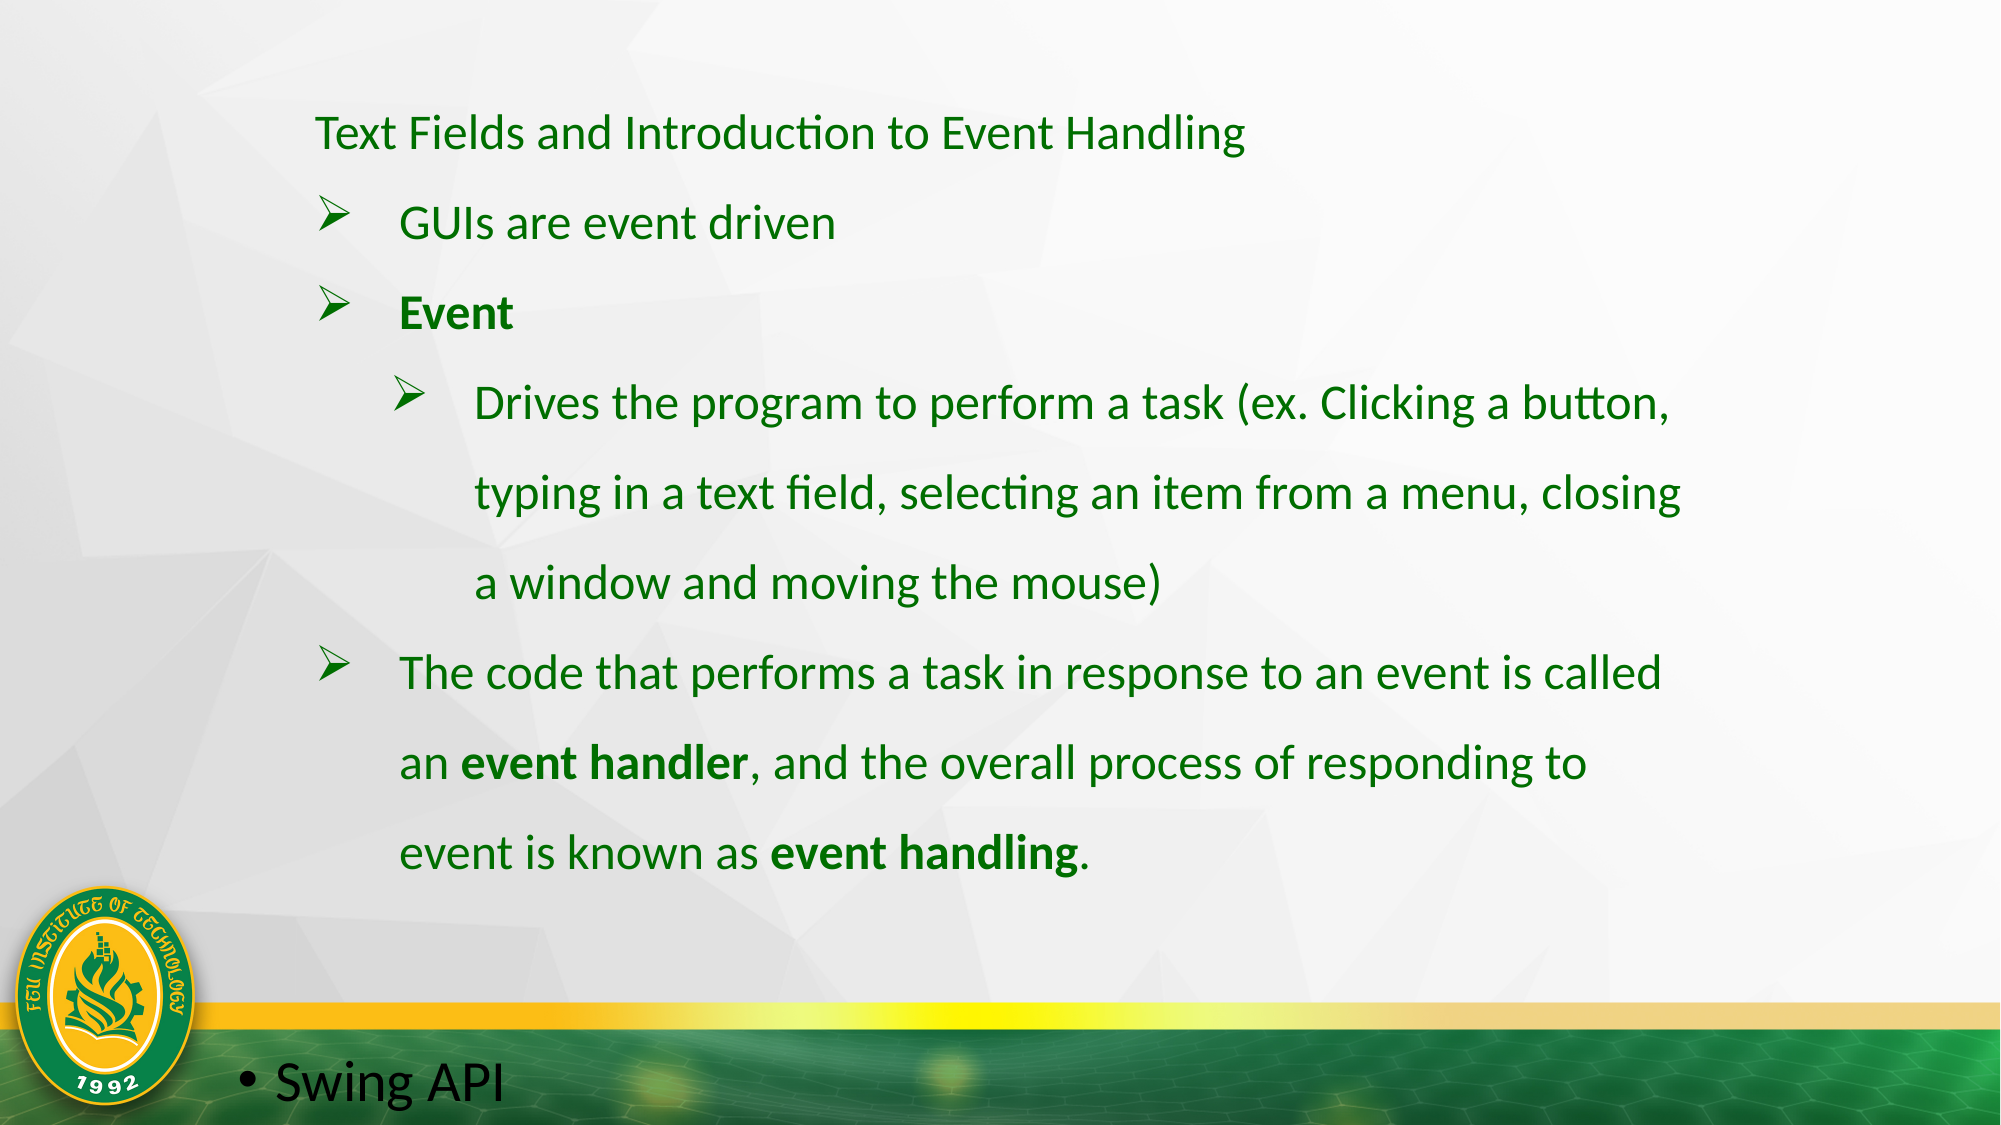

Text Fields and Introduction to Event Handling
GUIs are event driven
Event
Drives the program to perform a task (ex. Clicking a button, typing in a text field, selecting an item from a menu, closing a window and moving the mouse)
The code that performs a task in response to an event is called an event handler, and the overall process of responding to event is known as event handling.

Swing API